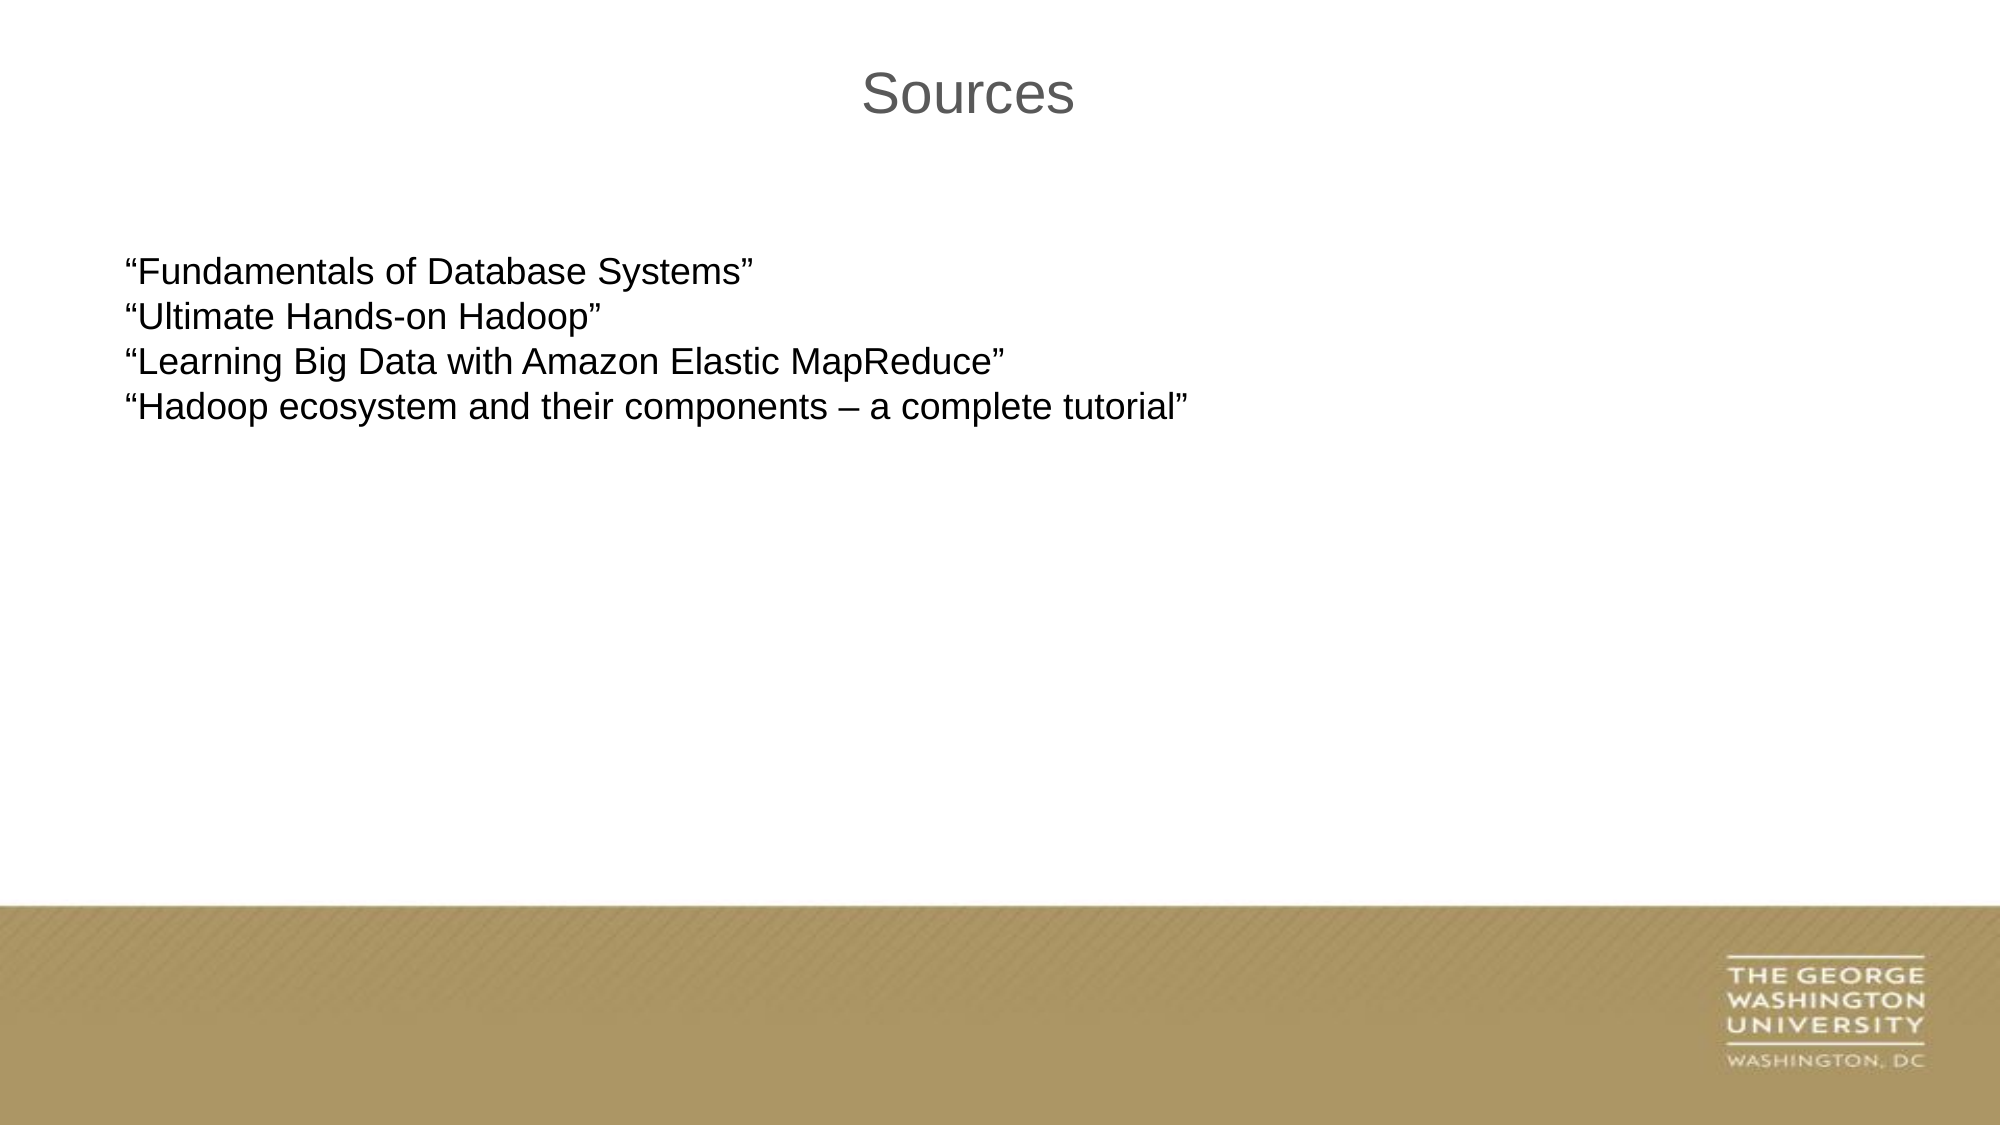

Sources

“Fundamentals of Database Systems”
“Ultimate Hands-on Hadoop”
“Learning Big Data with Amazon Elastic MapReduce”
“Hadoop ecosystem and their components – a complete tutorial”